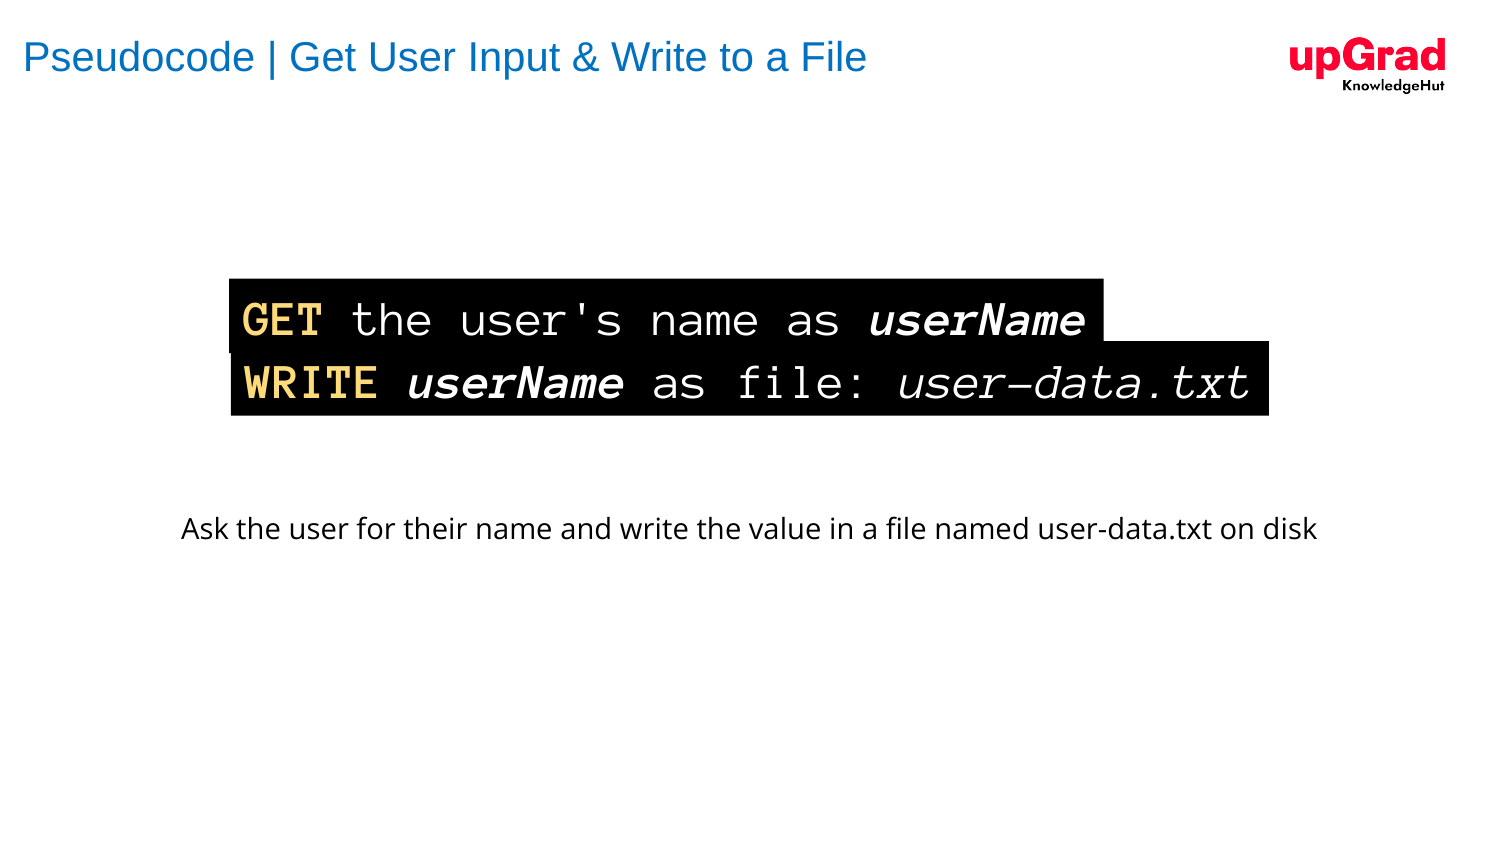

# Pseudocode | Get User Input & Write to a File
GET the user's name as userName
WRITE userName as file: user-data.txt
Ask the user for their name and write the value in a file named user-data.txt on disk